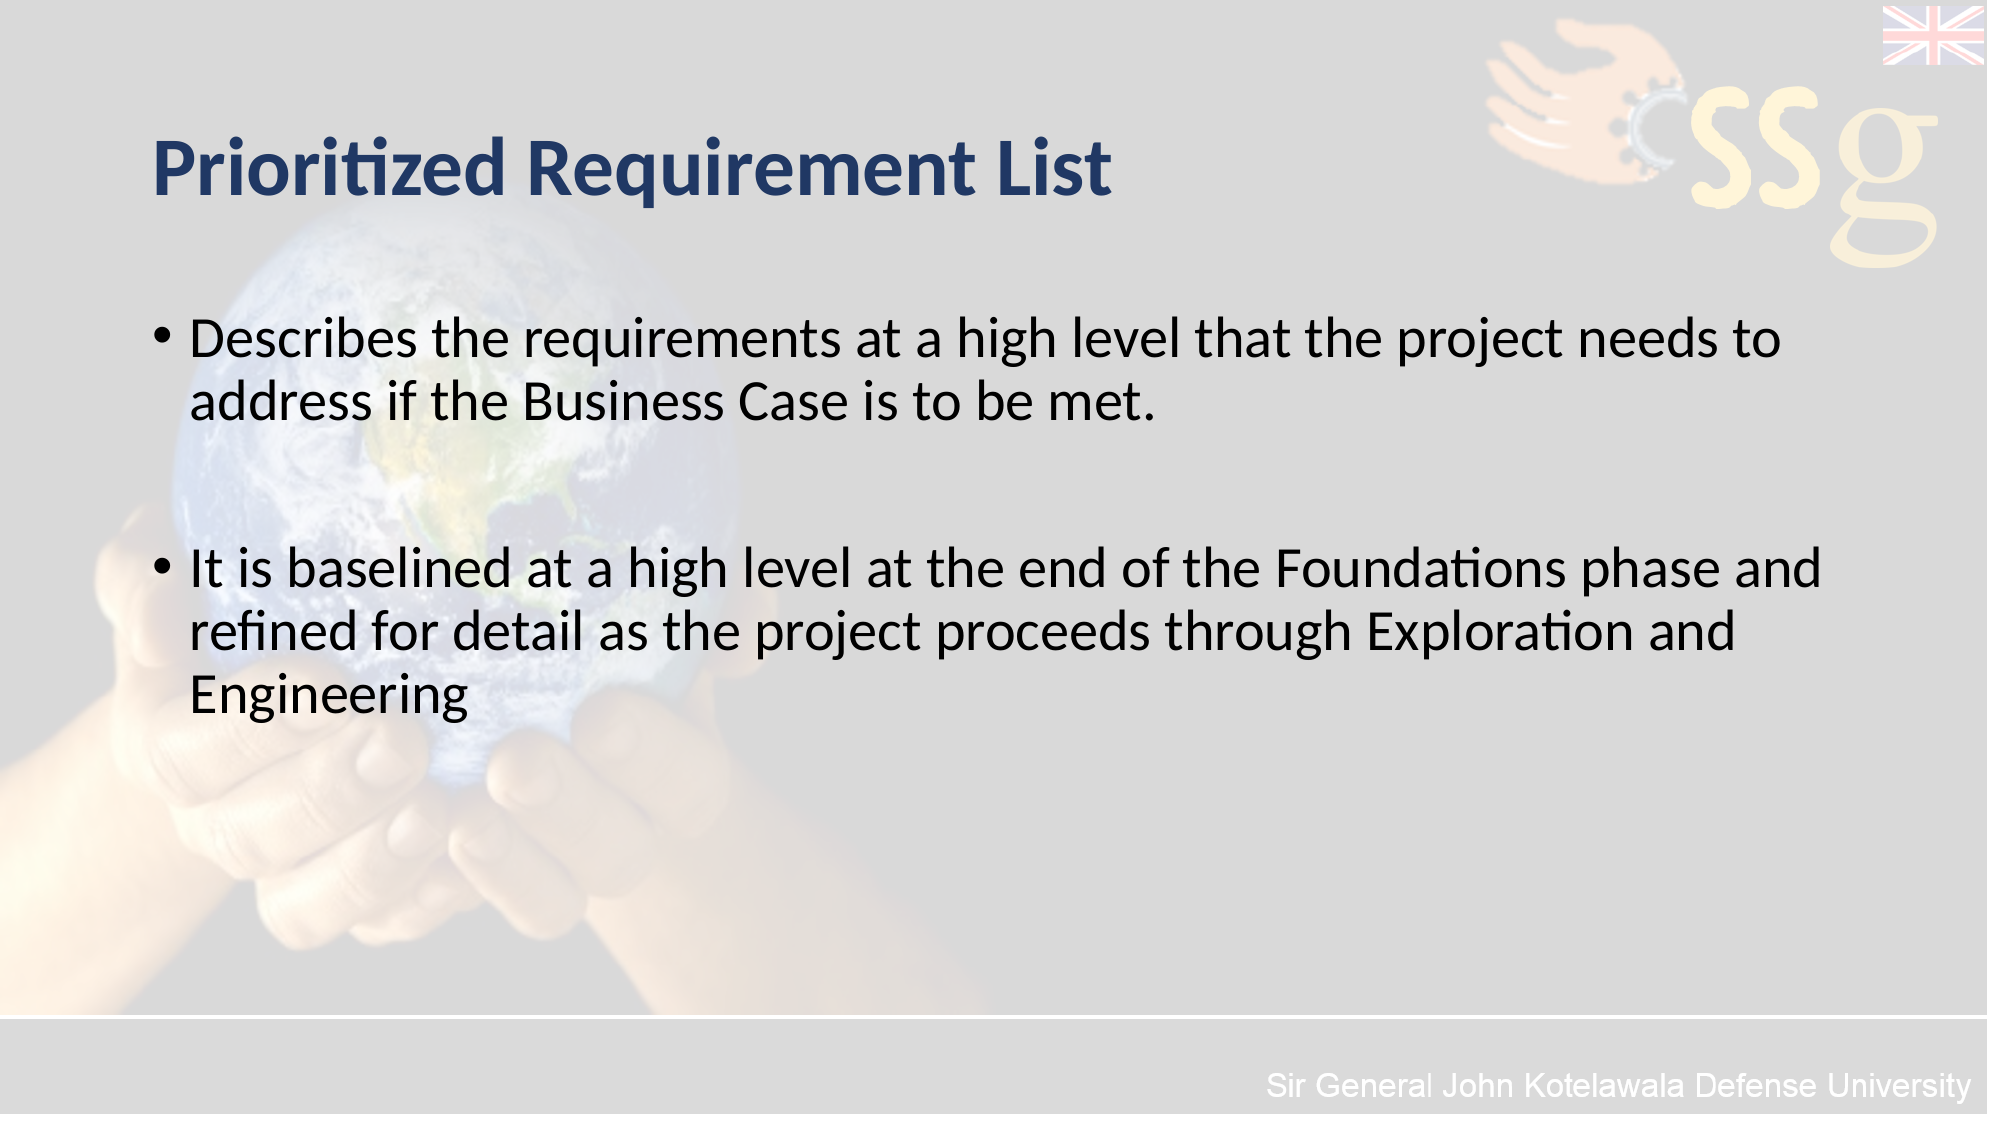

# Prioritized Requirement List
Describes the requirements at a high level that the project needs to address if the Business Case is to be met.

It is baselined at a high level at the end of the Foundations phase and refined for detail as the project proceeds through Exploration and Engineering